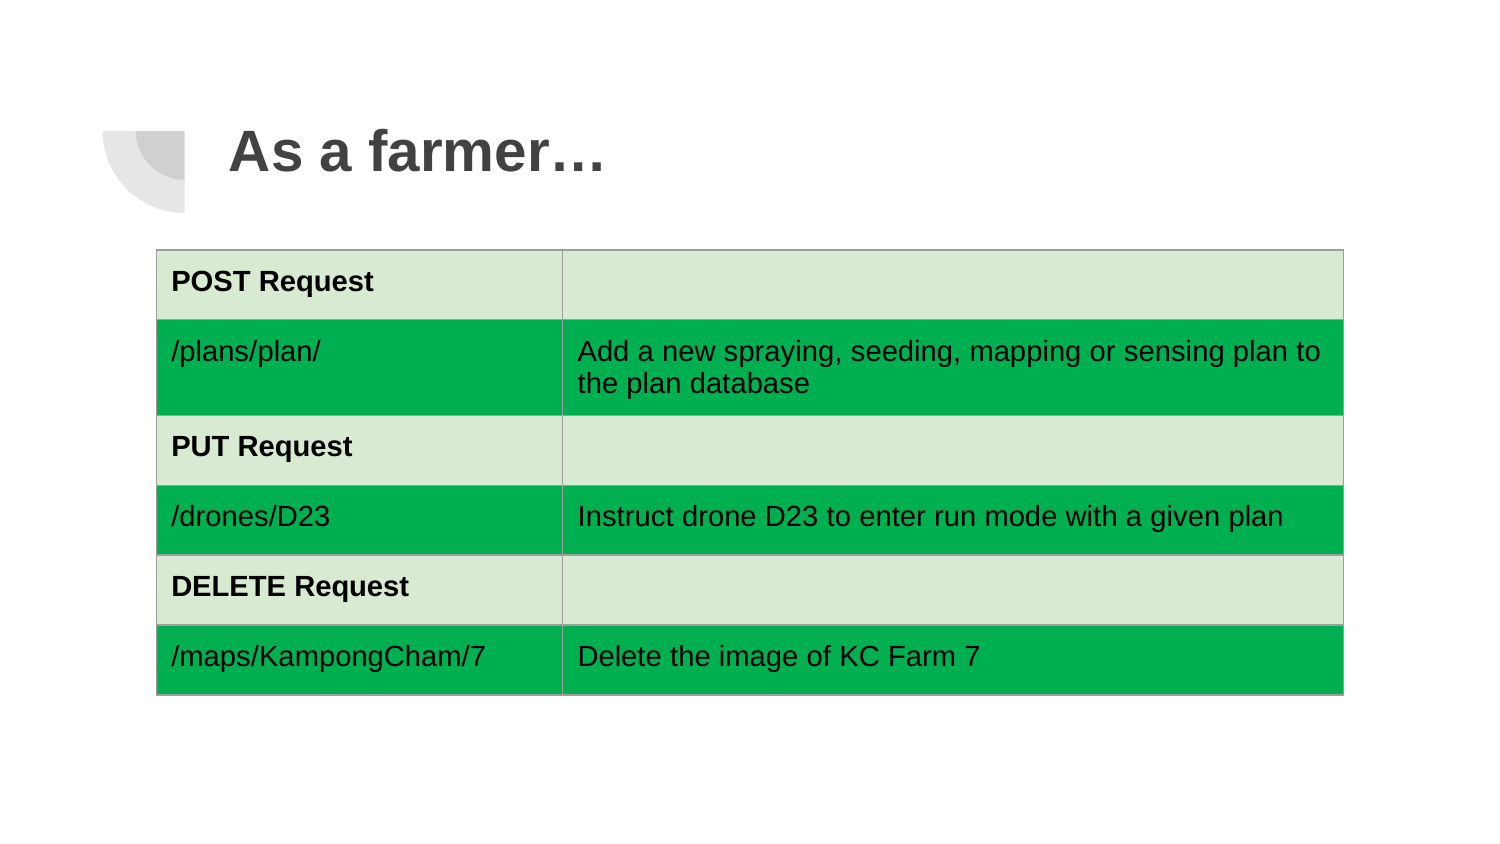

# As a farmer…
| POST Request |  |
| --- | --- |
| /plans/plan/ | Add a new spraying, seeding, mapping or sensing plan to the plan database |
| PUT Request |  |
| /drones/D23 | Instruct drone D23 to enter run mode with a given plan |
| DELETE Request |  |
| /maps/KampongCham/7 | Delete the image of KC Farm 7 |